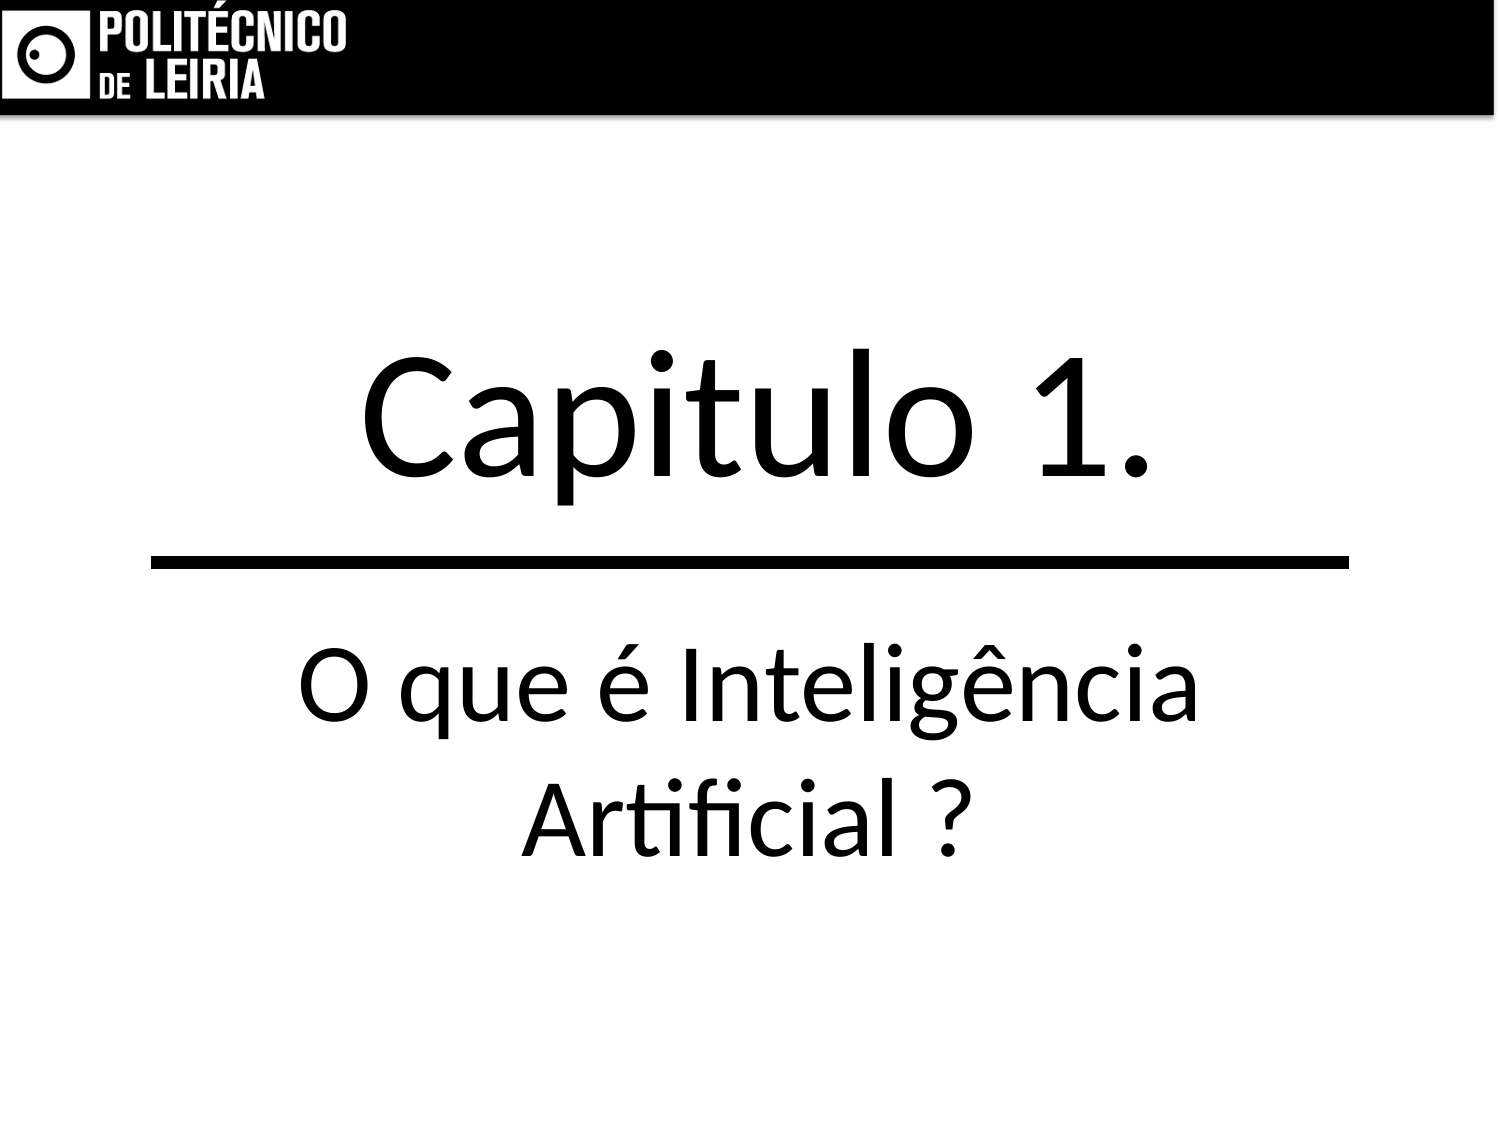

Capitulo 1.
O que é Inteligência Artificial ?